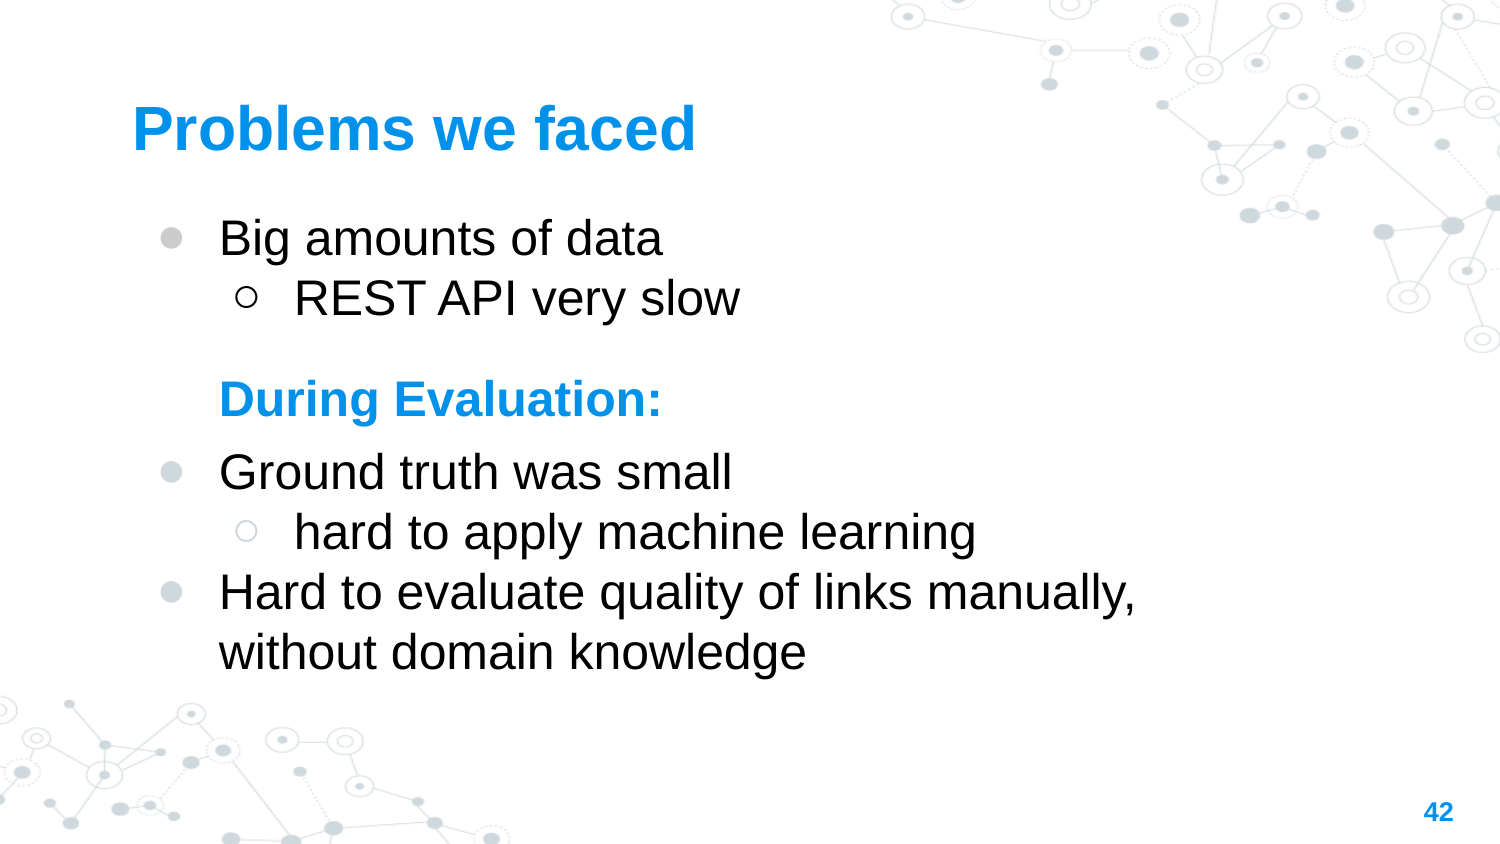

# Problems we faced
Big amounts of data
REST API very slow
During Evaluation:
Ground truth was small
hard to apply machine learning
Hard to evaluate quality of links manually, without domain knowledge
42